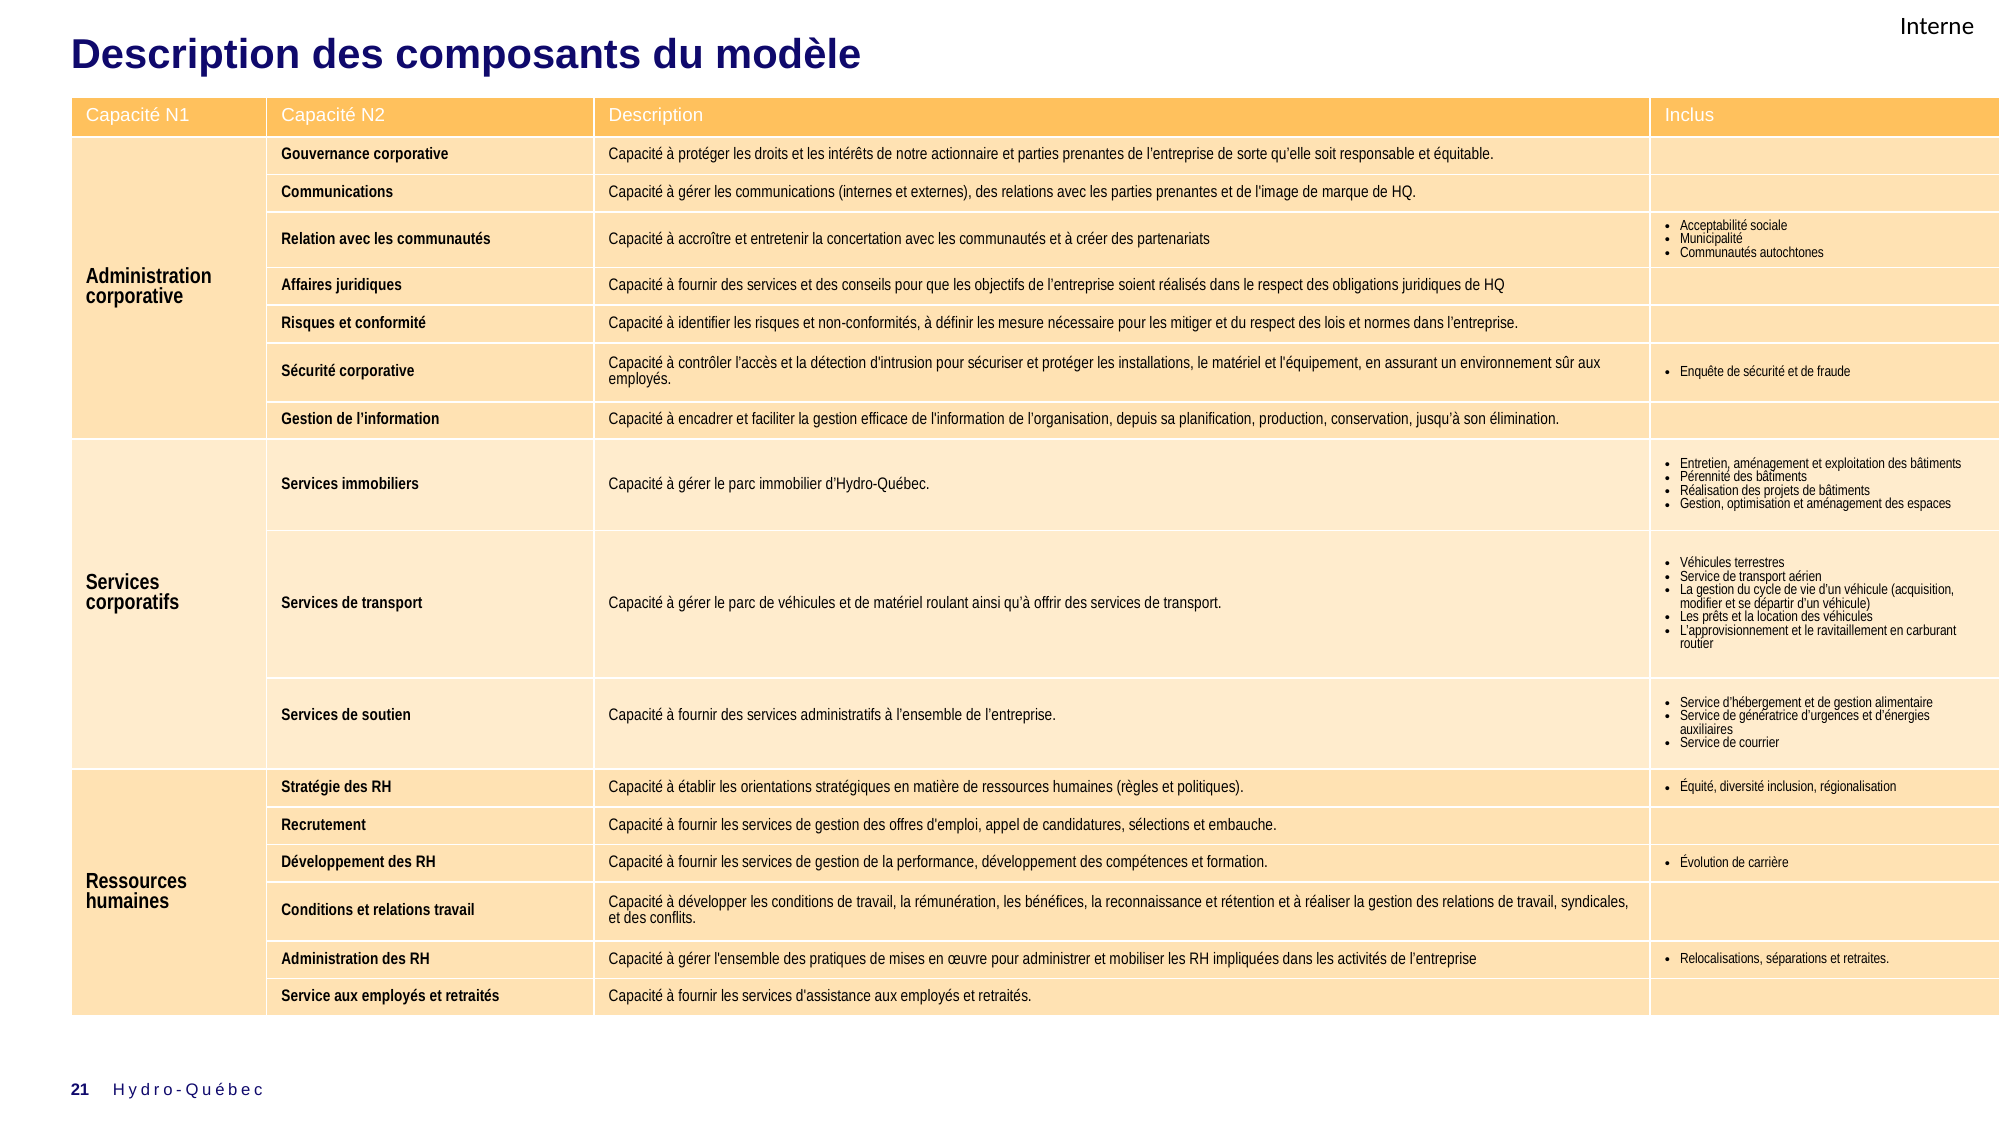

# Description des composants du modèle
| Capacité N1 | Capacité N2 | Description | Inclus |
| --- | --- | --- | --- |
| Administration corporative | Gouvernance corporative | Capacité à protéger les droits et les intérêts de notre actionnaire et parties prenantes de l’entreprise de sorte qu’elle soit responsable et équitable. |  |
|  | Communications | Capacité à gérer les communications (internes et externes), des relations avec les parties prenantes et de l'image de marque de HQ. |  |
|  | Relation avec les communautés | Capacité à accroître et entretenir la concertation avec les communautés et à créer des partenariats | Acceptabilité sociale Municipalité Communautés autochtones |
|  | Affaires juridiques | Capacité à fournir des services et des conseils pour que les objectifs de l’entreprise soient réalisés dans le respect des obligations juridiques de HQ |  |
|  | Risques et conformité | Capacité à identifier les risques et non-conformités, à définir les mesure nécessaire pour les mitiger et du respect des lois et normes dans l’entreprise. |  |
|  | Sécurité corporative | Capacité à contrôler l’accès et la détection d'intrusion pour sécuriser et protéger les installations, le matériel et l'équipement, en assurant un environnement sûr aux employés. | Enquête de sécurité et de fraude |
|  | Gestion de l’information | Capacité à encadrer et faciliter la gestion efficace de l'information de l’organisation, depuis sa planification, production, conservation, jusqu’à son élimination. |  |
| Services corporatifs | Services immobiliers | Capacité à gérer le parc immobilier d’Hydro-Québec. | Entretien, aménagement et exploitation des bâtiments Pérennité des bâtiments Réalisation des projets de bâtiments Gestion, optimisation et aménagement des espaces |
|  | Services de transport | Capacité à gérer le parc de véhicules et de matériel roulant ainsi qu’à offrir des services de transport. | Véhicules terrestres Service de transport aérien La gestion du cycle de vie d’un véhicule (acquisition, modifier et se départir d’un véhicule) Les prêts et la location des véhicules L’approvisionnement et le ravitaillement en carburant routier |
|  | Services de soutien | Capacité à fournir des services administratifs à l’ensemble de l’entreprise. | Service d’hébergement et de gestion alimentaire Service de génératrice d’urgences et d’énergies auxiliaires Service de courrier |
| Ressources humaines | Stratégie des RH | Capacité à établir les orientations stratégiques en matière de ressources humaines (règles et politiques). | Équité, diversité inclusion, régionalisation |
|  | Recrutement | Capacité à fournir les services de gestion des offres d'emploi, appel de candidatures, sélections et embauche. |  |
|  | Développement des RH | Capacité à fournir les services de gestion de la performance, développement des compétences et formation. | Évolution de carrière |
|  | Conditions et relations travail | Capacité à développer les conditions de travail, la rémunération, les bénéfices, la reconnaissance et rétention et à réaliser la gestion des relations de travail, syndicales, et des conflits. |  |
|  | Administration des RH | Capacité à gérer l'ensemble des pratiques de mises en œuvre pour administrer et mobiliser les RH impliquées dans les activités de l’entreprise | Relocalisations, séparations et retraites. |
|  | Service aux employés et retraités | Capacité à fournir les services d'assistance aux employés et retraités. |  |